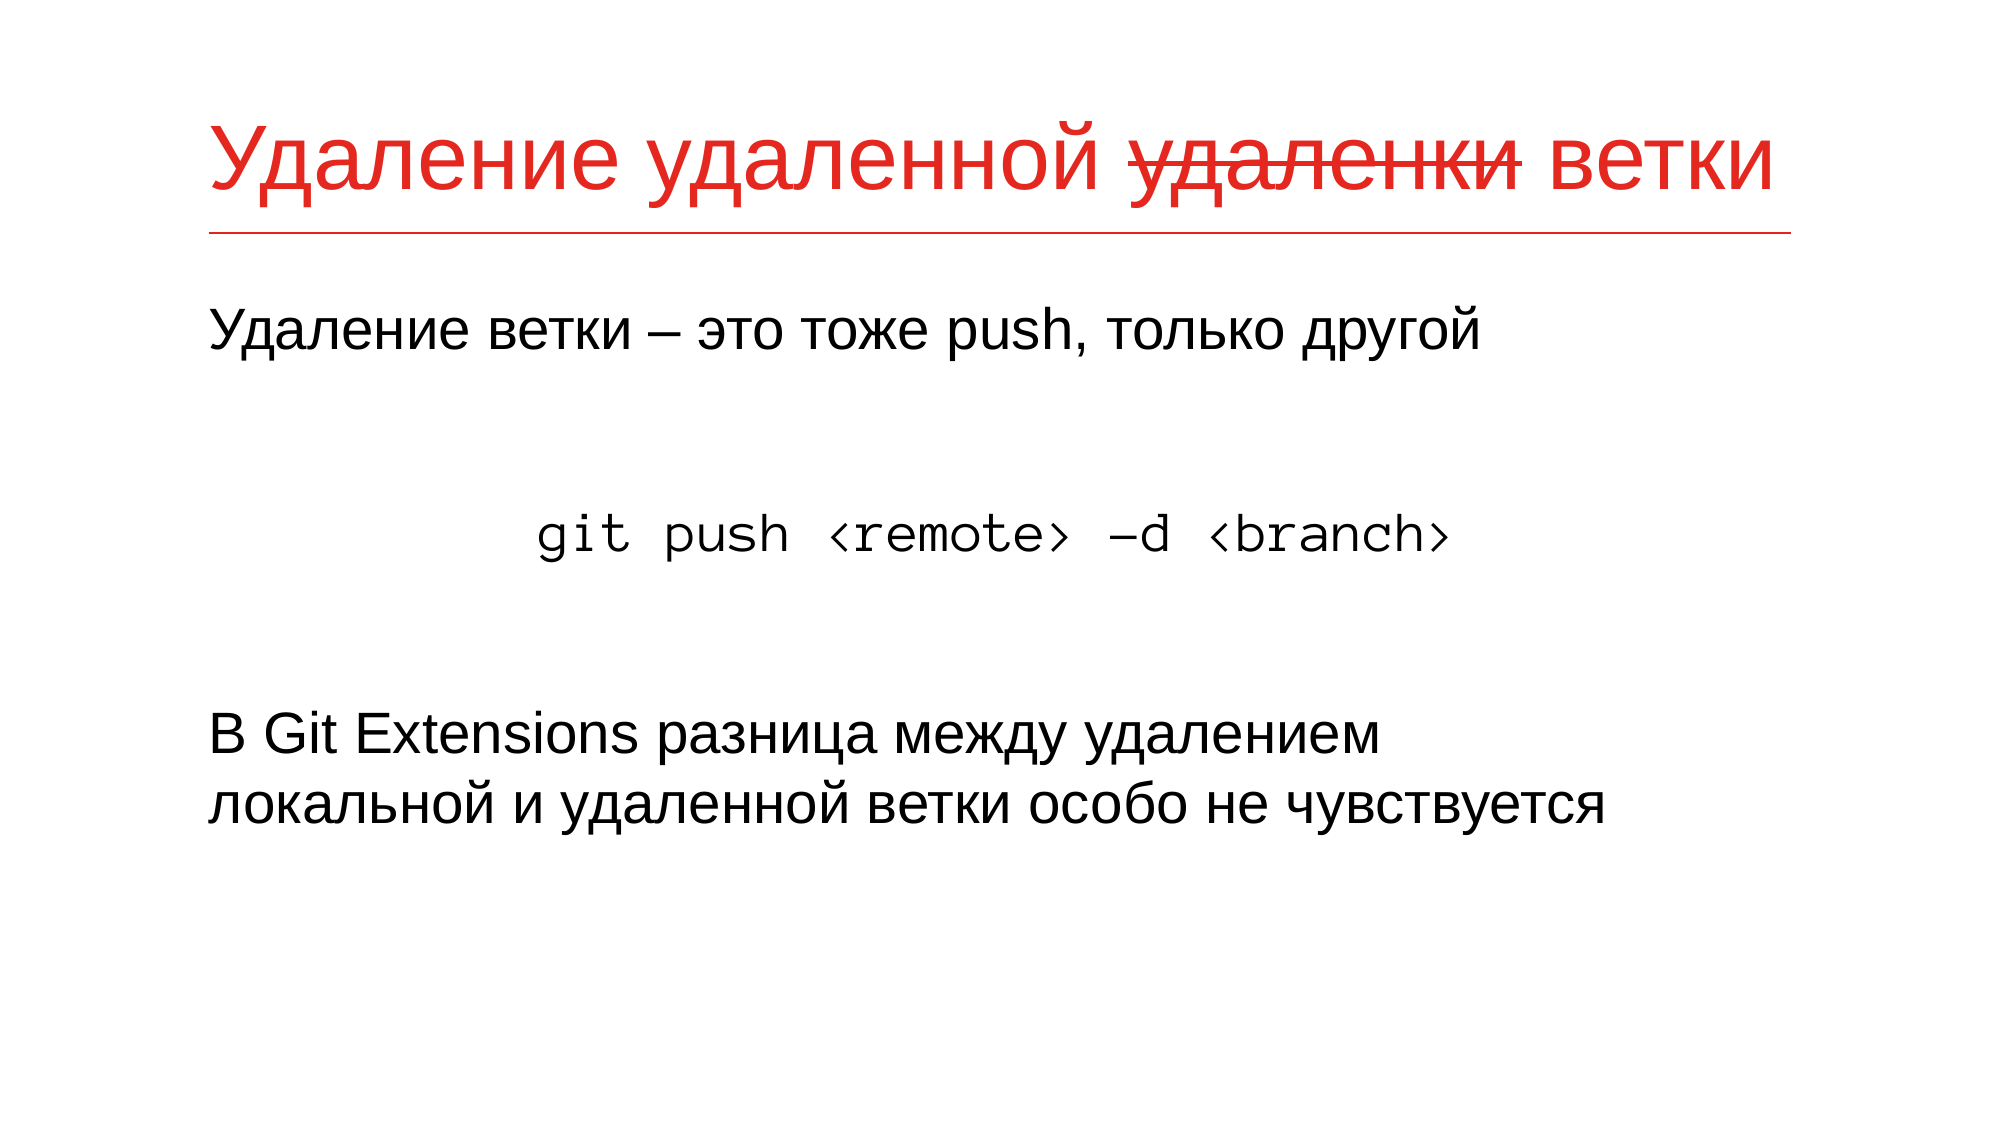

# Удаление удаленной удаленки ветки
Удаление ветки – это тоже push, только другой

git push <remote> -d <branch>

В Git Extensions разница между удалением
локальной и удаленной ветки особо не чувствуется